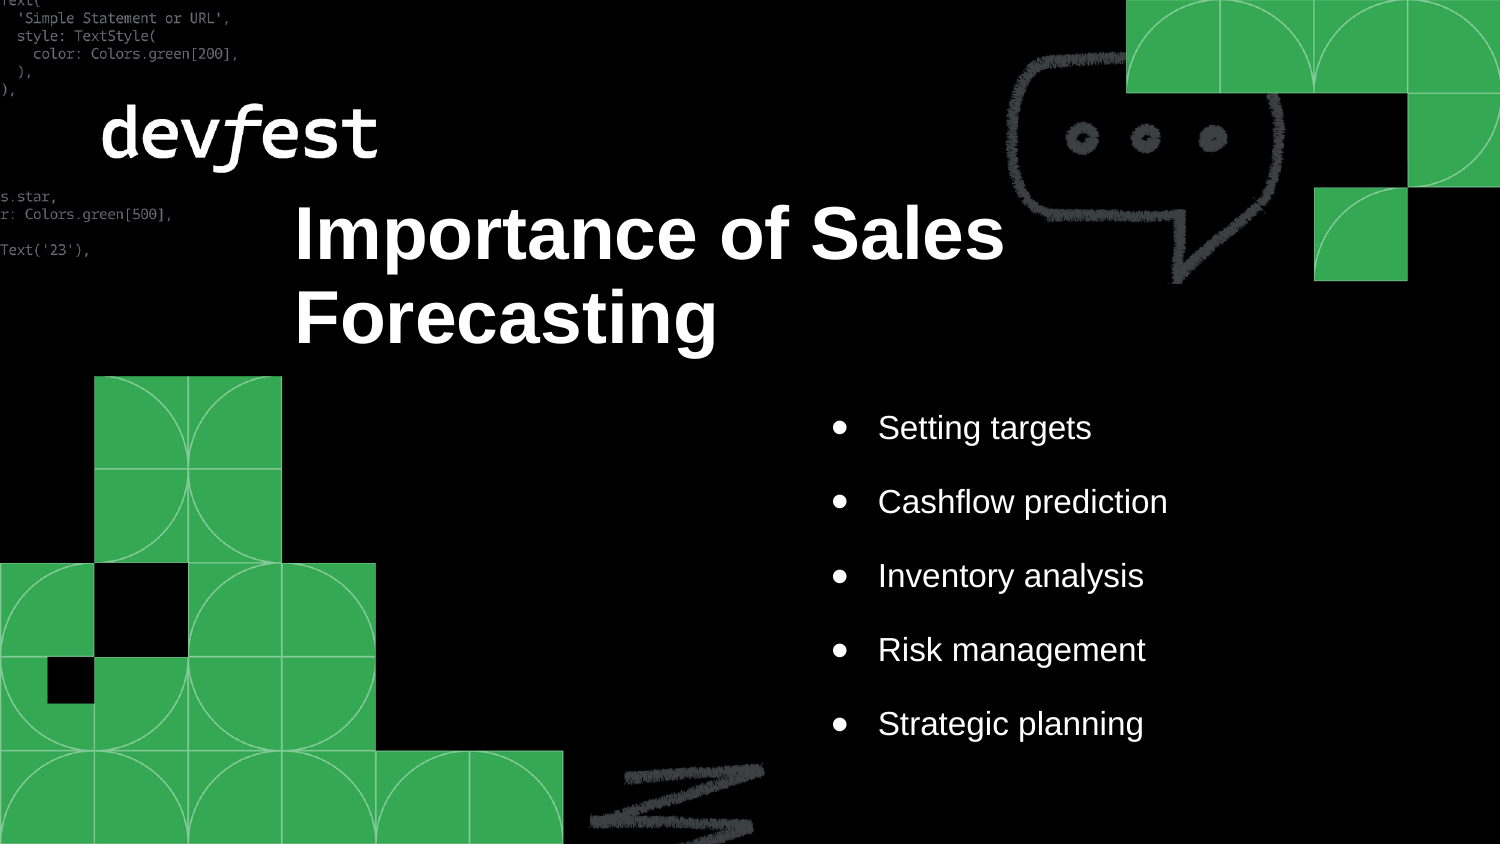

# Importance of Sales Forecasting
Setting targets

Cashflow prediction

Inventory analysis

Risk management

Strategic planning